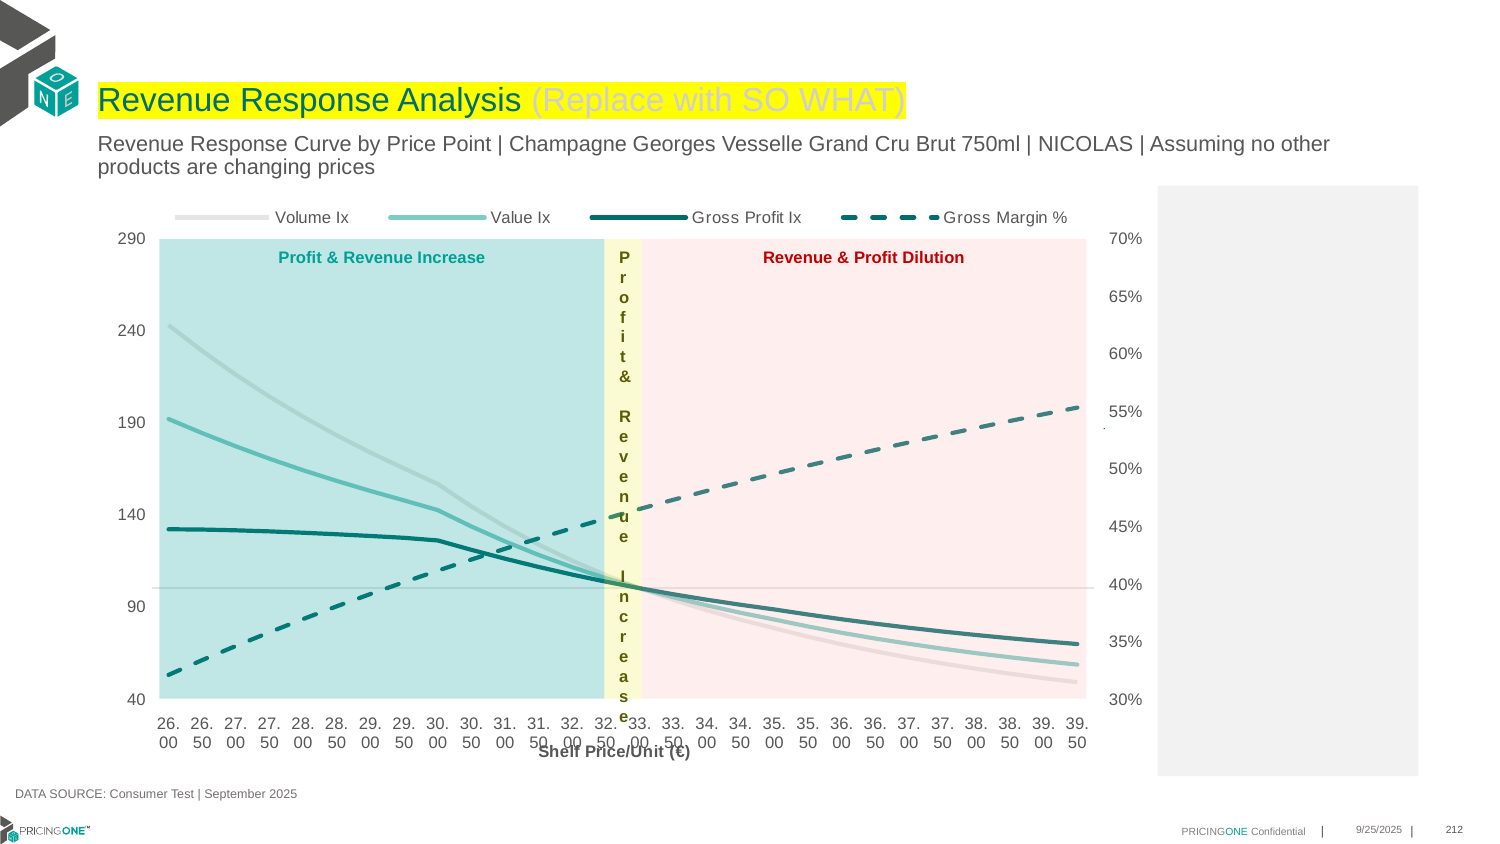

# Revenue Response Analysis (Replace with SO WHAT)

Revenue Response Curve by Price Point | Champagne Georges Vesselle Grand Cru Brut 750ml | NICOLAS | Assuming no other products are changing prices

### Chart:

| Category | Volume Ix | Value Ix | Gross Profit Ix | Gross Margin % |
|---|---|---|---|---|
| 26.00 | 242.84438914848394 | 191.89597504846873 | 132.03124488875036 | 0.3207821045180027 |
| 26.50 | 228.81158465585233 | 184.2154786231528 | 131.8596388440391 | 0.33359753650822904 |
| 27.00 | 215.89668316284104 | 177.03703383954044 | 131.453929935169 | 0.3459383228691878 |
| 27.50 | 204.00876111194387 | 170.33381774159284 | 130.865103768013 | 0.35783035336247526 |
| 28.00 | 193.05979283436508 | 164.0762337842296 | 130.134245123034 | 0.3692976684810025 |
| 28.50 | 182.96622736626298 | 158.23345786345314 | 129.29412448765794 | 0.38036262166554635 |
| 29.00 | 173.65002211051825 | 152.77465165068344 | 128.370691428696 | 0.39104602474027833 |
| 29.50 | 165.03919451241083 | 147.66984179314866 | 127.38439809289844 | 0.40136727855823967 |
| 30.00 | 156.54445871181426 | 142.41458226553684 | 125.93017390089219 | 0.41134449058226896 |
| 30.50 | 144.35639052502472 | 133.49418833433376 | 120.83076458795736 | 0.4209945809005925 |
| 31.00 | 133.43360128171025 | 125.39869427219577 | 116.03716192895357 | 0.430333377982841 |
| 31.50 | 123.64842474192181 | 118.06253757736873 | 111.55790386810507 | 0.43937570531644665 |
| 32.00 | 114.88401248514973 | 111.42316112457374 | 107.39499646294182 | 0.44813545992087717 |
| 32.50 | 107.03373699376715 | 105.42119511142083 | 103.54509939344511 | 0.4566256836144021 |
| 33.00 | 100.0 | 100.0 | 100.0 | 0.46485862780206266 |
| 33.50 | 93.693183660967 | 95.10525378463198 | 96.74700176163327 | 0.4728458124617335 |
| 34.00 | 88.03102470468411 | 90.68488539445325 | 93.76955820646248 | 0.4805980799255315 |
| 34.50 | 82.93836529722172 | 86.68934947245648 | 91.04819798582456 | 0.4881256439845817 |
| 35.00 | 78.30318026557988 | 83.02544678013555 | 88.51197710185954 | 0.4954381347848019 |
| 35.50 | 73.72656984829167 | 79.2844159785935 | 85.74171997476495 | 0.5025446399286779 |
| 36.00 | 69.56515379821141 | 75.85850249420899 | 83.1695154525234 | 0.5094537421518908 |
| 36.50 | 65.776391539361 | 72.71934654194266 | 80.78371534472846 | 0.5161735539032347 |
| 37.00 | 62.32204382069747 | 69.84087048189002 | 78.57254812025 | 0.5227117491207587 |
| 37.50 | 59.16775075758586 | 67.19911730104667 | 76.52427415247321 | 0.5290755924658153 |
| 38.00 | 56.28263666324243 | 64.7720832789785 | 74.62729396695602 | 0.5352719662491596 |
| 38.50 | 53.63895125112522 | 62.53955848664421 | 72.87022861988144 | 0.5413073952589108 |
| 39.00 | 51.2117506495272 | 60.48298274617853 | 71.24198529279565 | 0.5471880696786684 |
| 39.50 | 48.978617216157204 | 58.585319830008906 | 69.7318157459457 | 0.5529198662650143 |
Profit & Revenue Increase
Profit & Revenue Increase
Revenue & Profit Dilution

DATA SOURCE: Consumer Test | September 2025

9/25/2025
212